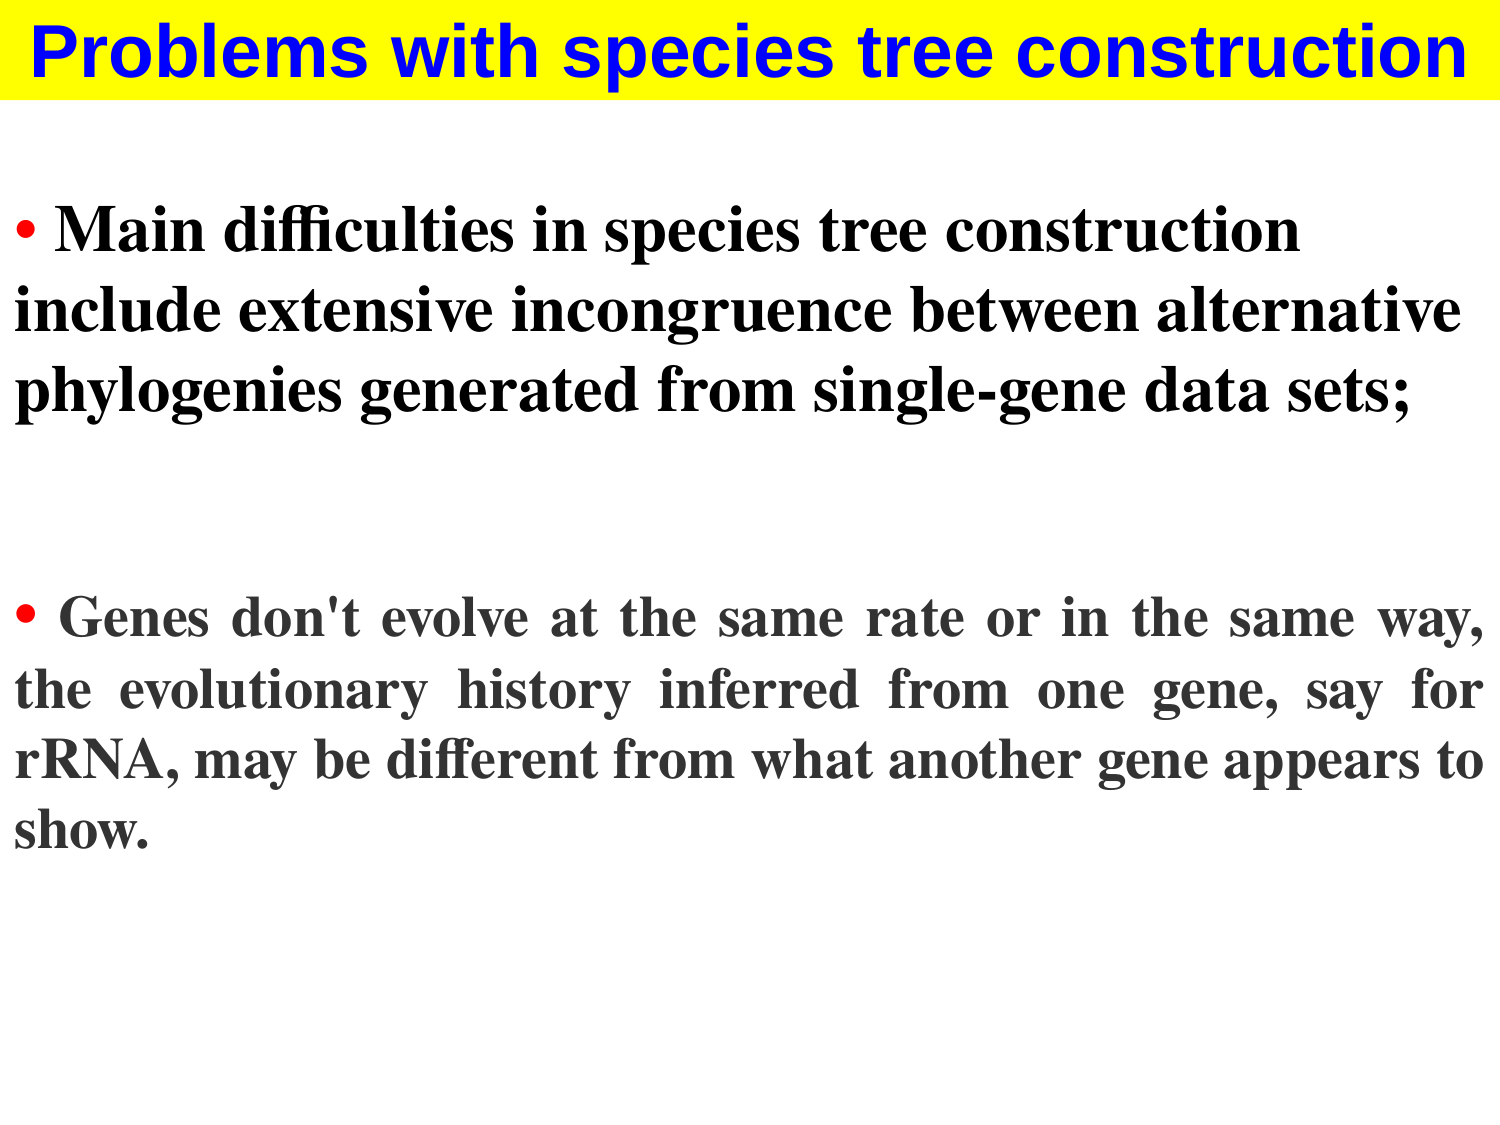

Problems with species tree construction
• Main difficulties in species tree construction include extensive incongruence between alternative phylogenies generated from single-gene data sets;
• Genes don't evolve at the same rate or in the same way, the evolutionary history inferred from one gene, say for rRNA, may be different from what another gene appears to show.